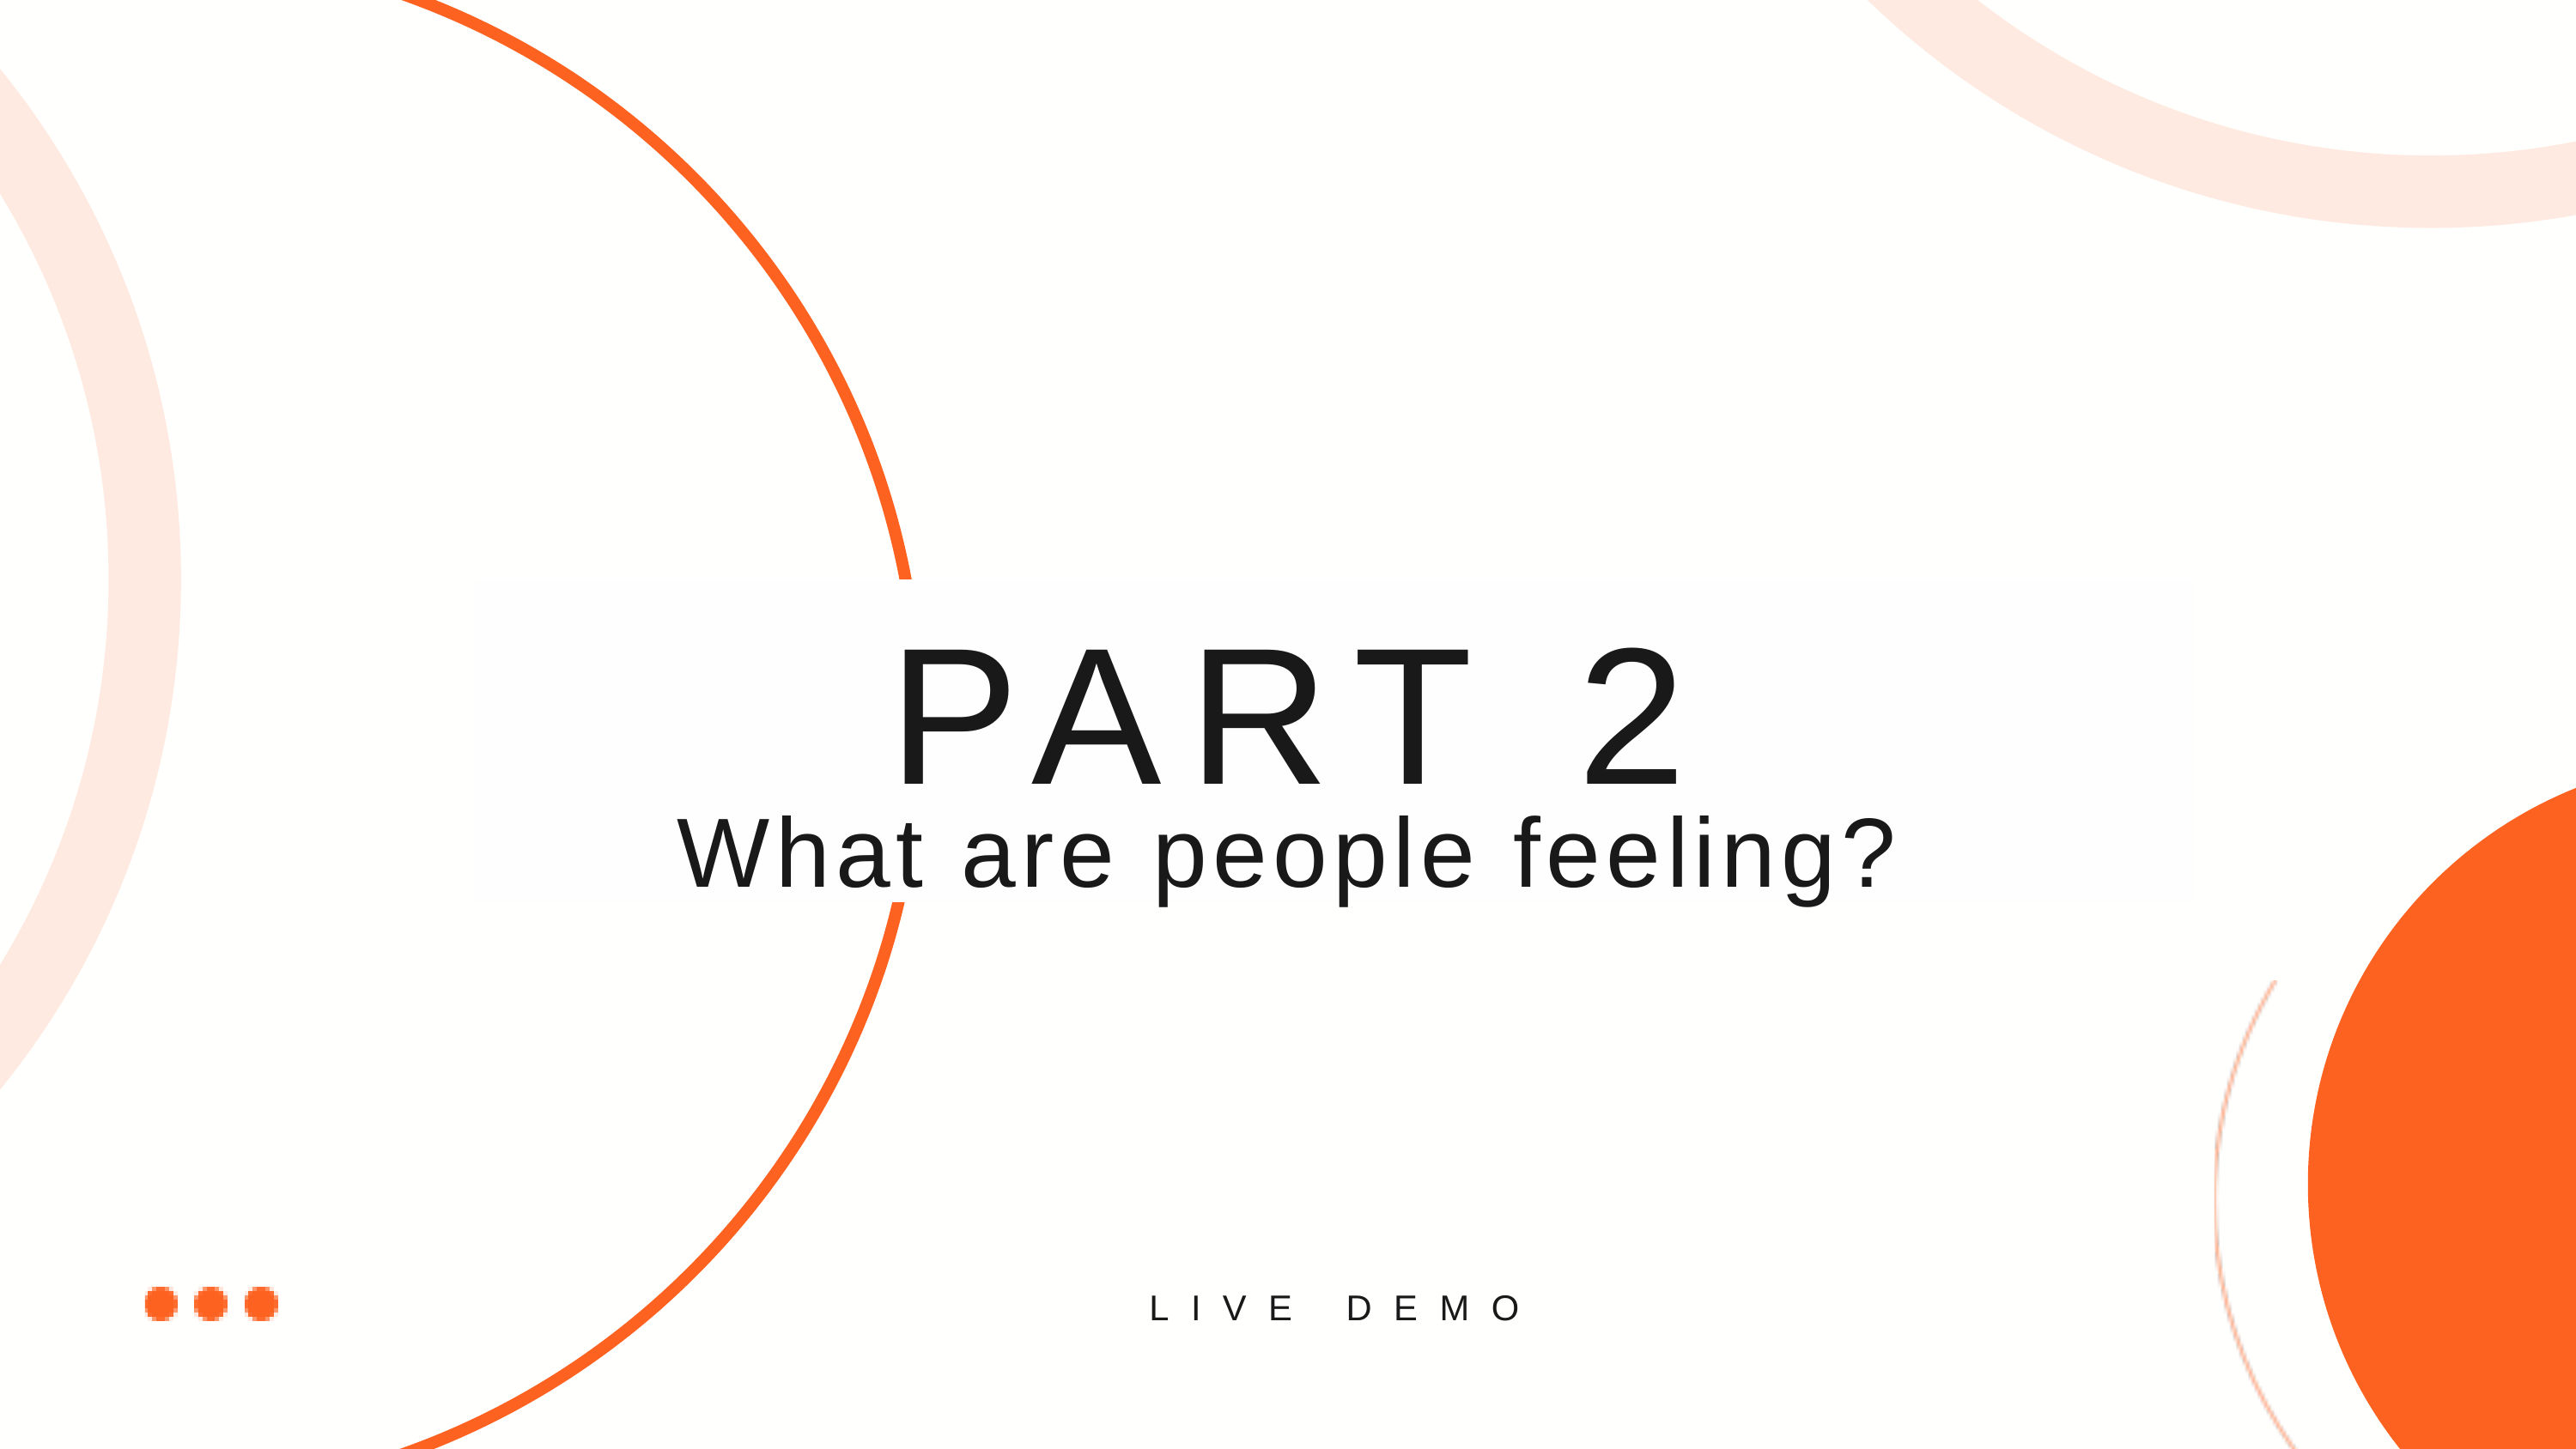

PART 2

What are people feeling?

LIVE DEMO